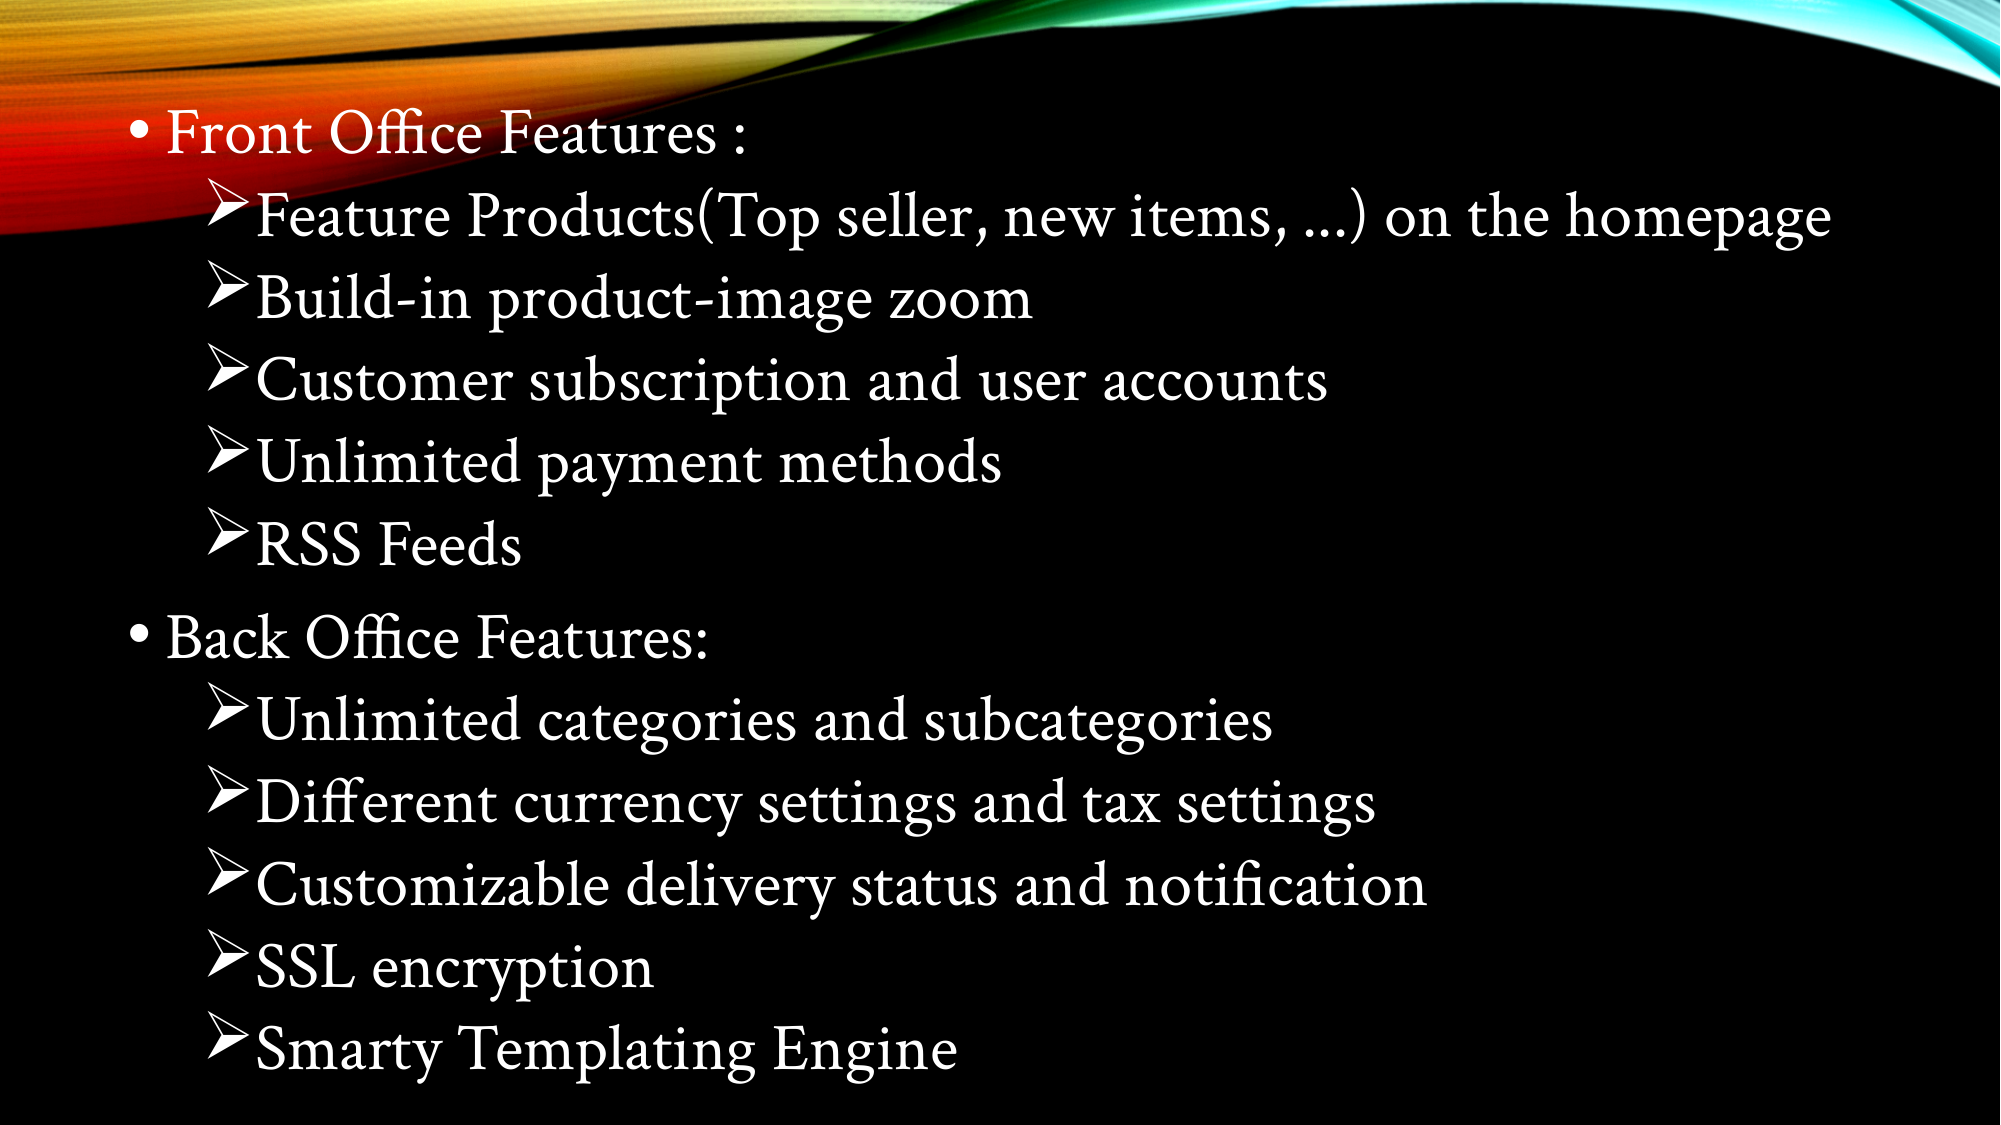

Front Office Features :
Feature Products(Top seller, new items, ...) on the homepage
Build-in product-image zoom
Customer subscription and user accounts
Unlimited payment methods
RSS Feeds
Back Office Features:
Unlimited categories and subcategories
Different currency settings and tax settings
Customizable delivery status and notification
SSL encryption
Smarty Templating Engine